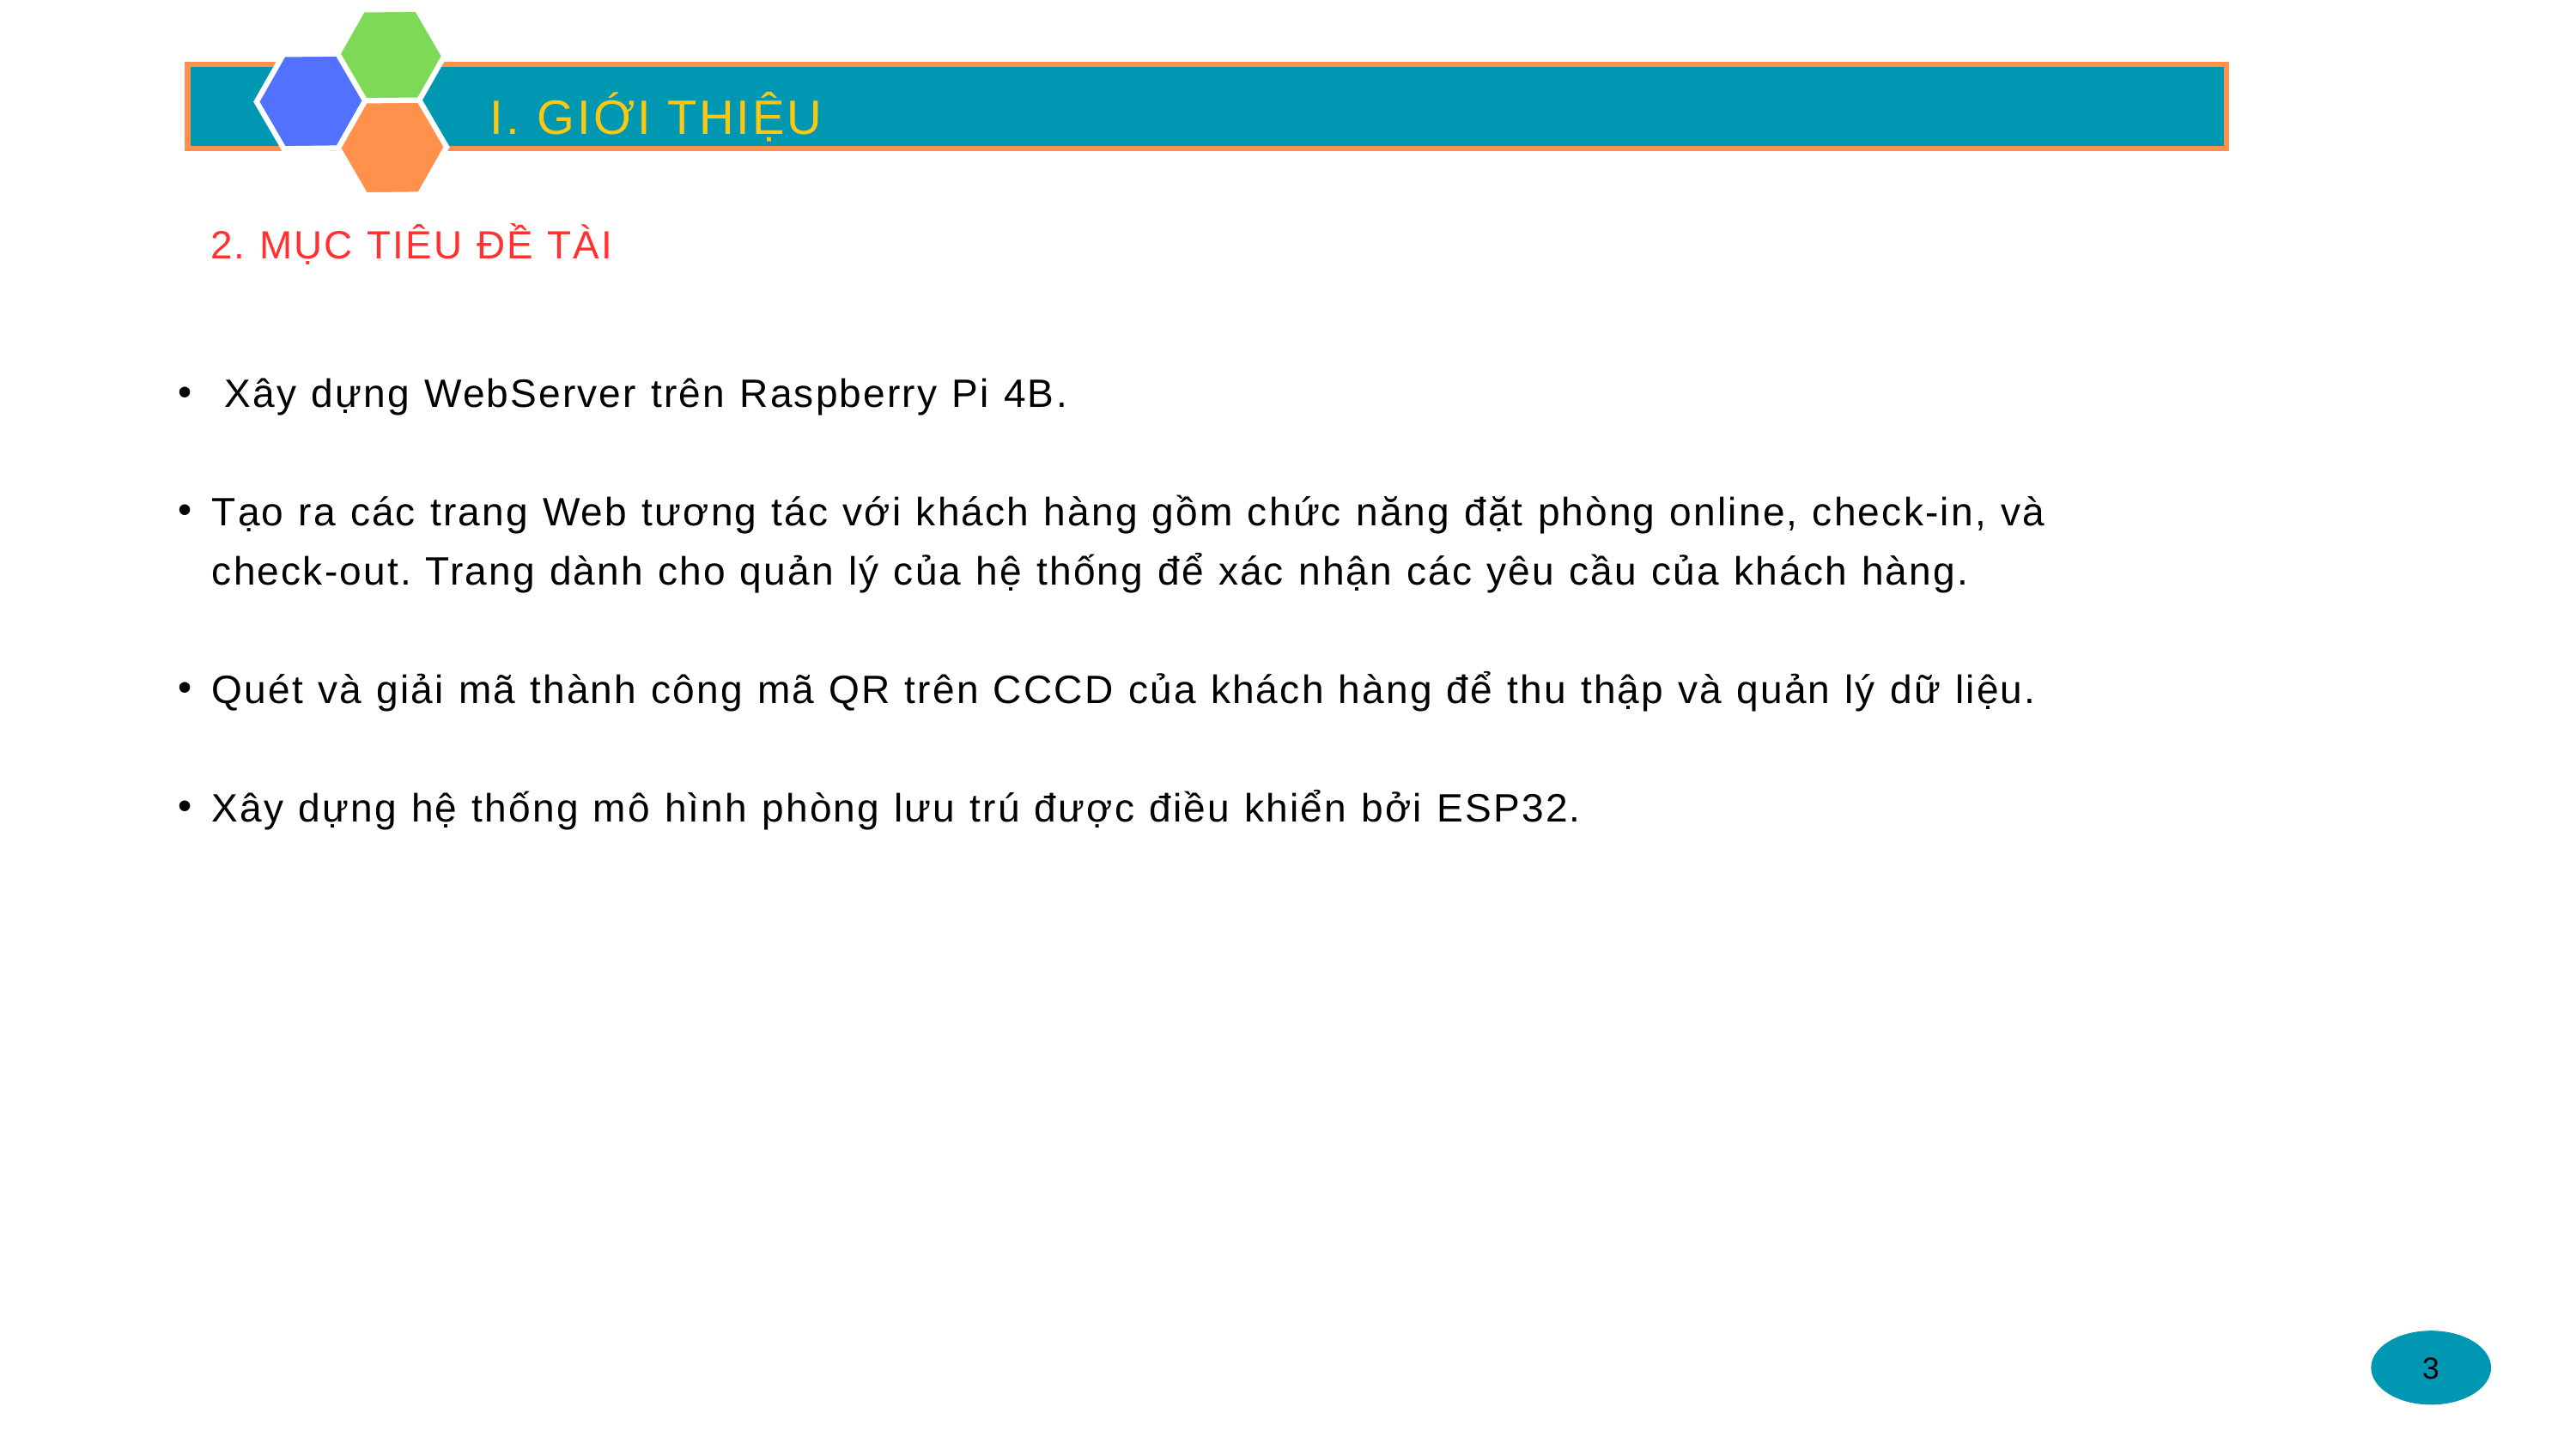

I. GIỚI THIỆU

2. MỤC TIÊU ĐỀ TÀI
 Xây dựng WebServer trên Raspberry Pi 4B.

Tạo ra các trang Web tương tác với khách hàng gồm chức năng đặt phòng online, check-in, và check-out. Trang dành cho quản lý của hệ thống để xác nhận các yêu cầu của khách hàng.

Quét và giải mã thành công mã QR trên CCCD của khách hàng để thu thập và quản lý dữ liệu.

Xây dựng hệ thống mô hình phòng lưu trú được điều khiển bởi ESP32.

3